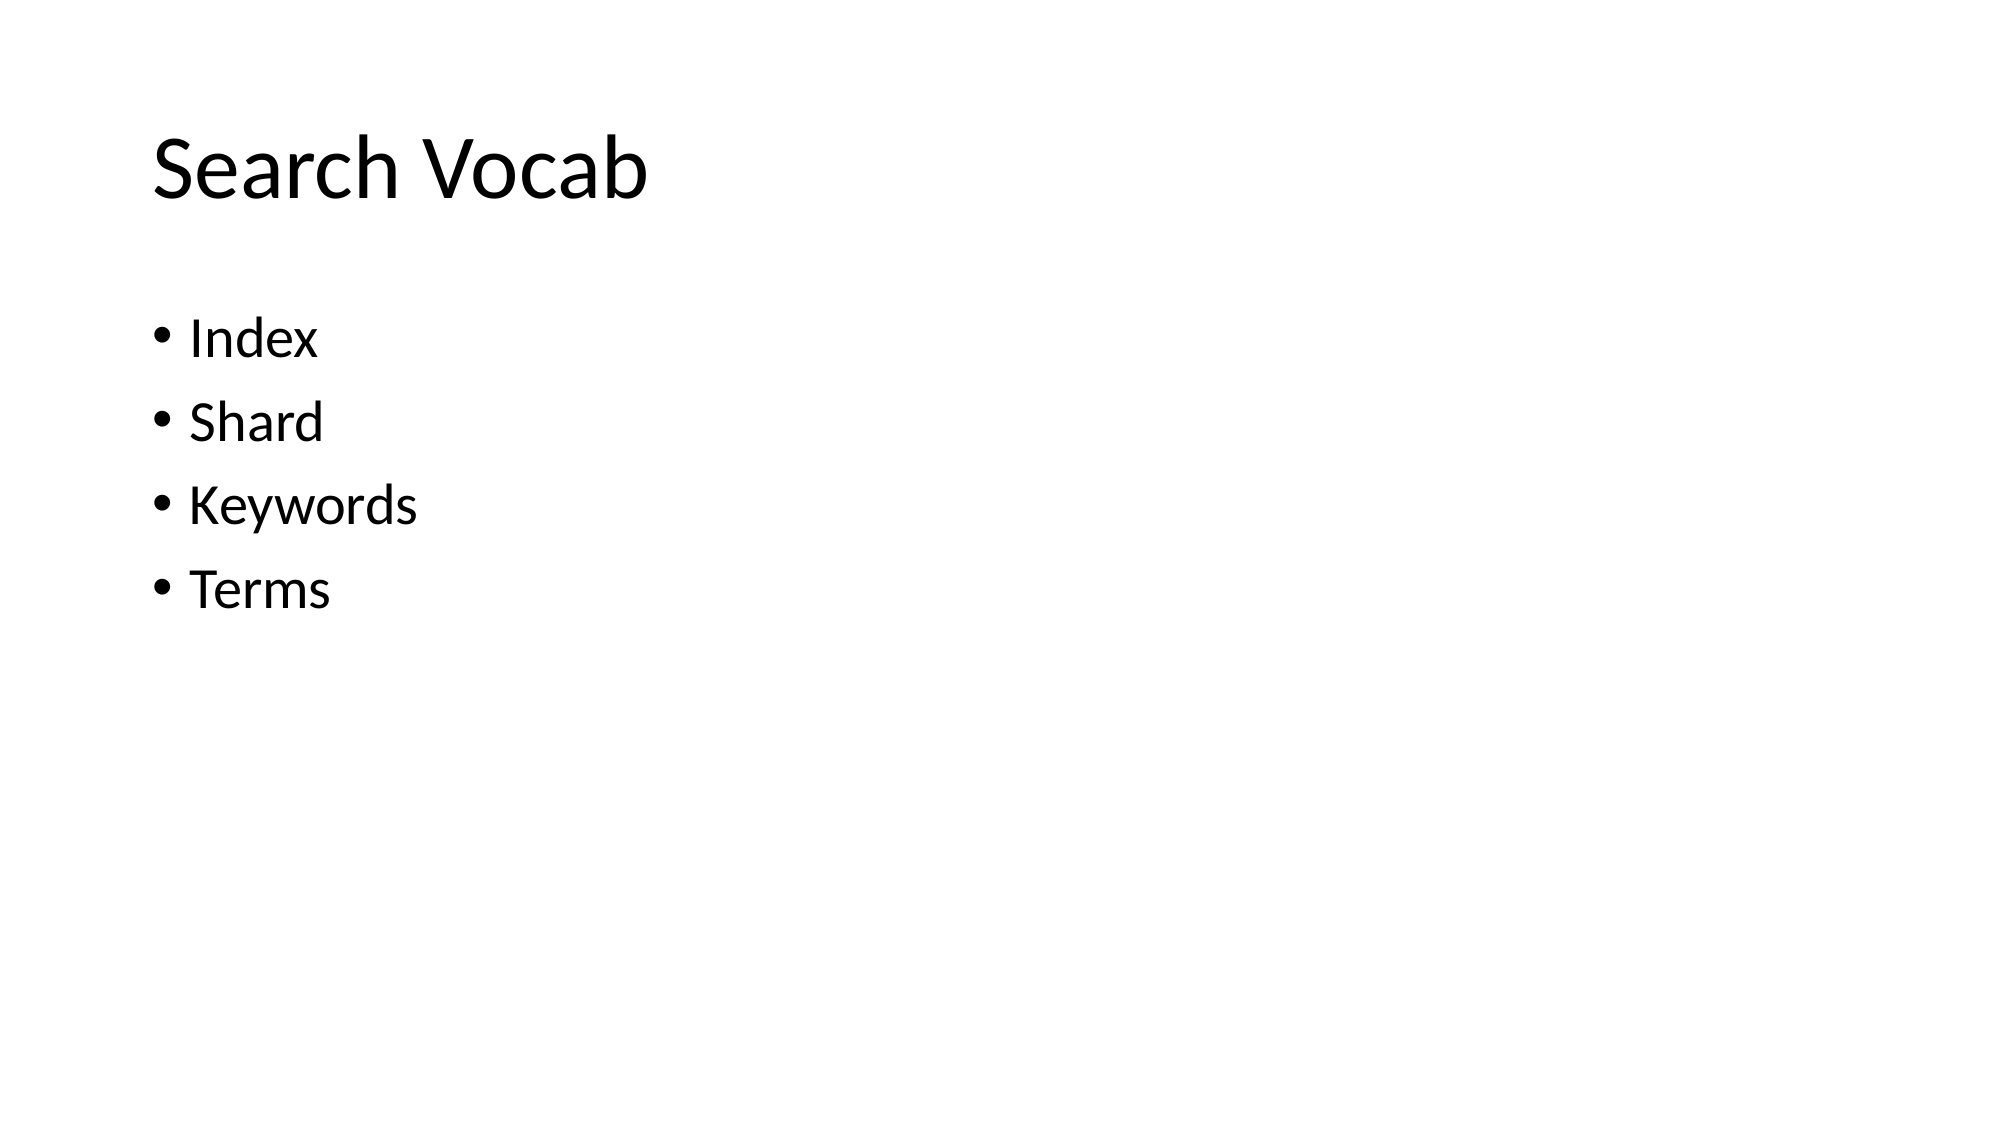

# Search Vocab
Index
Shard
Keywords
Terms